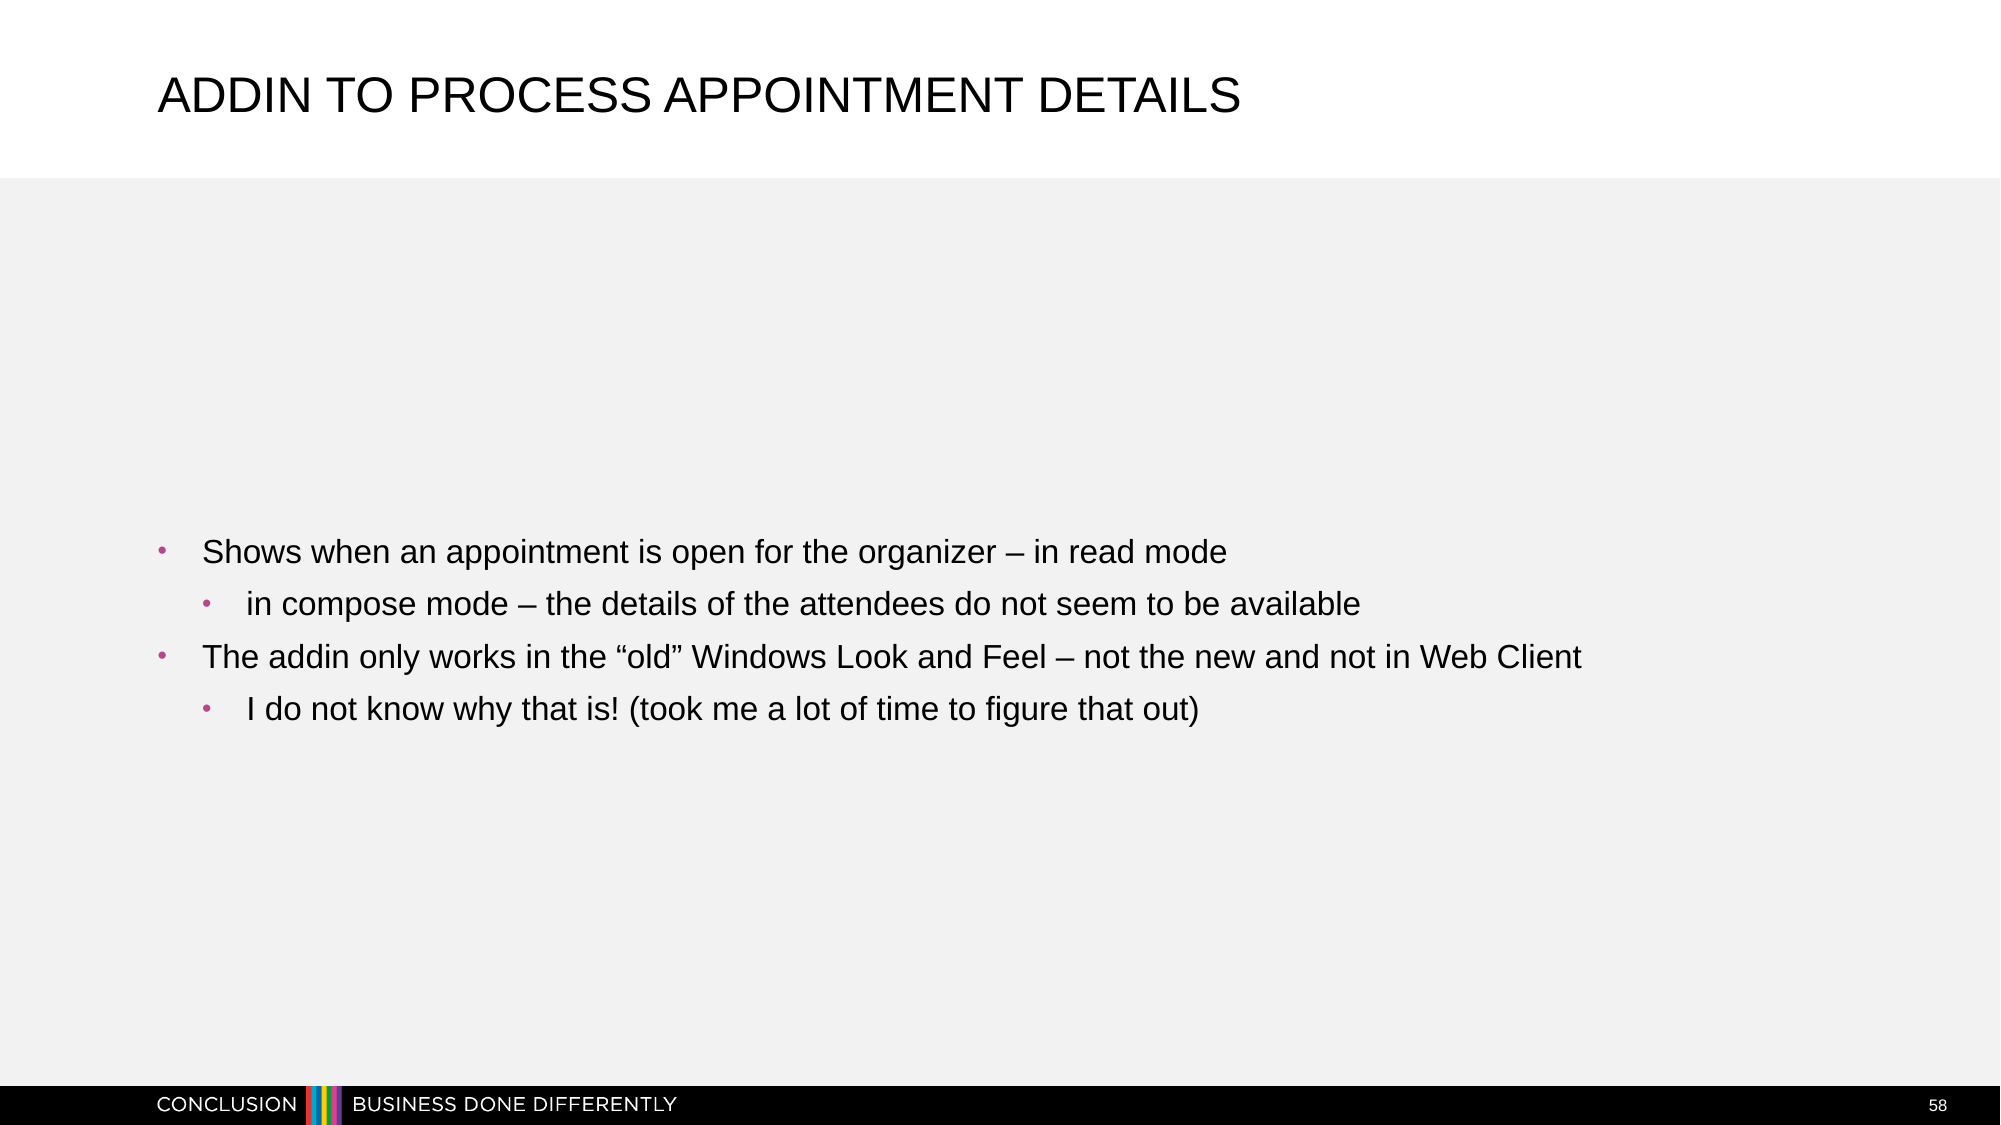

# Addin to process appointment details
Shows when an appointment is open for the organizer – in read mode
in compose mode – the details of the attendees do not seem to be available
The addin only works in the “old” Windows Look and Feel – not the new and not in Web Client
I do not know why that is! (took me a lot of time to figure that out)

58